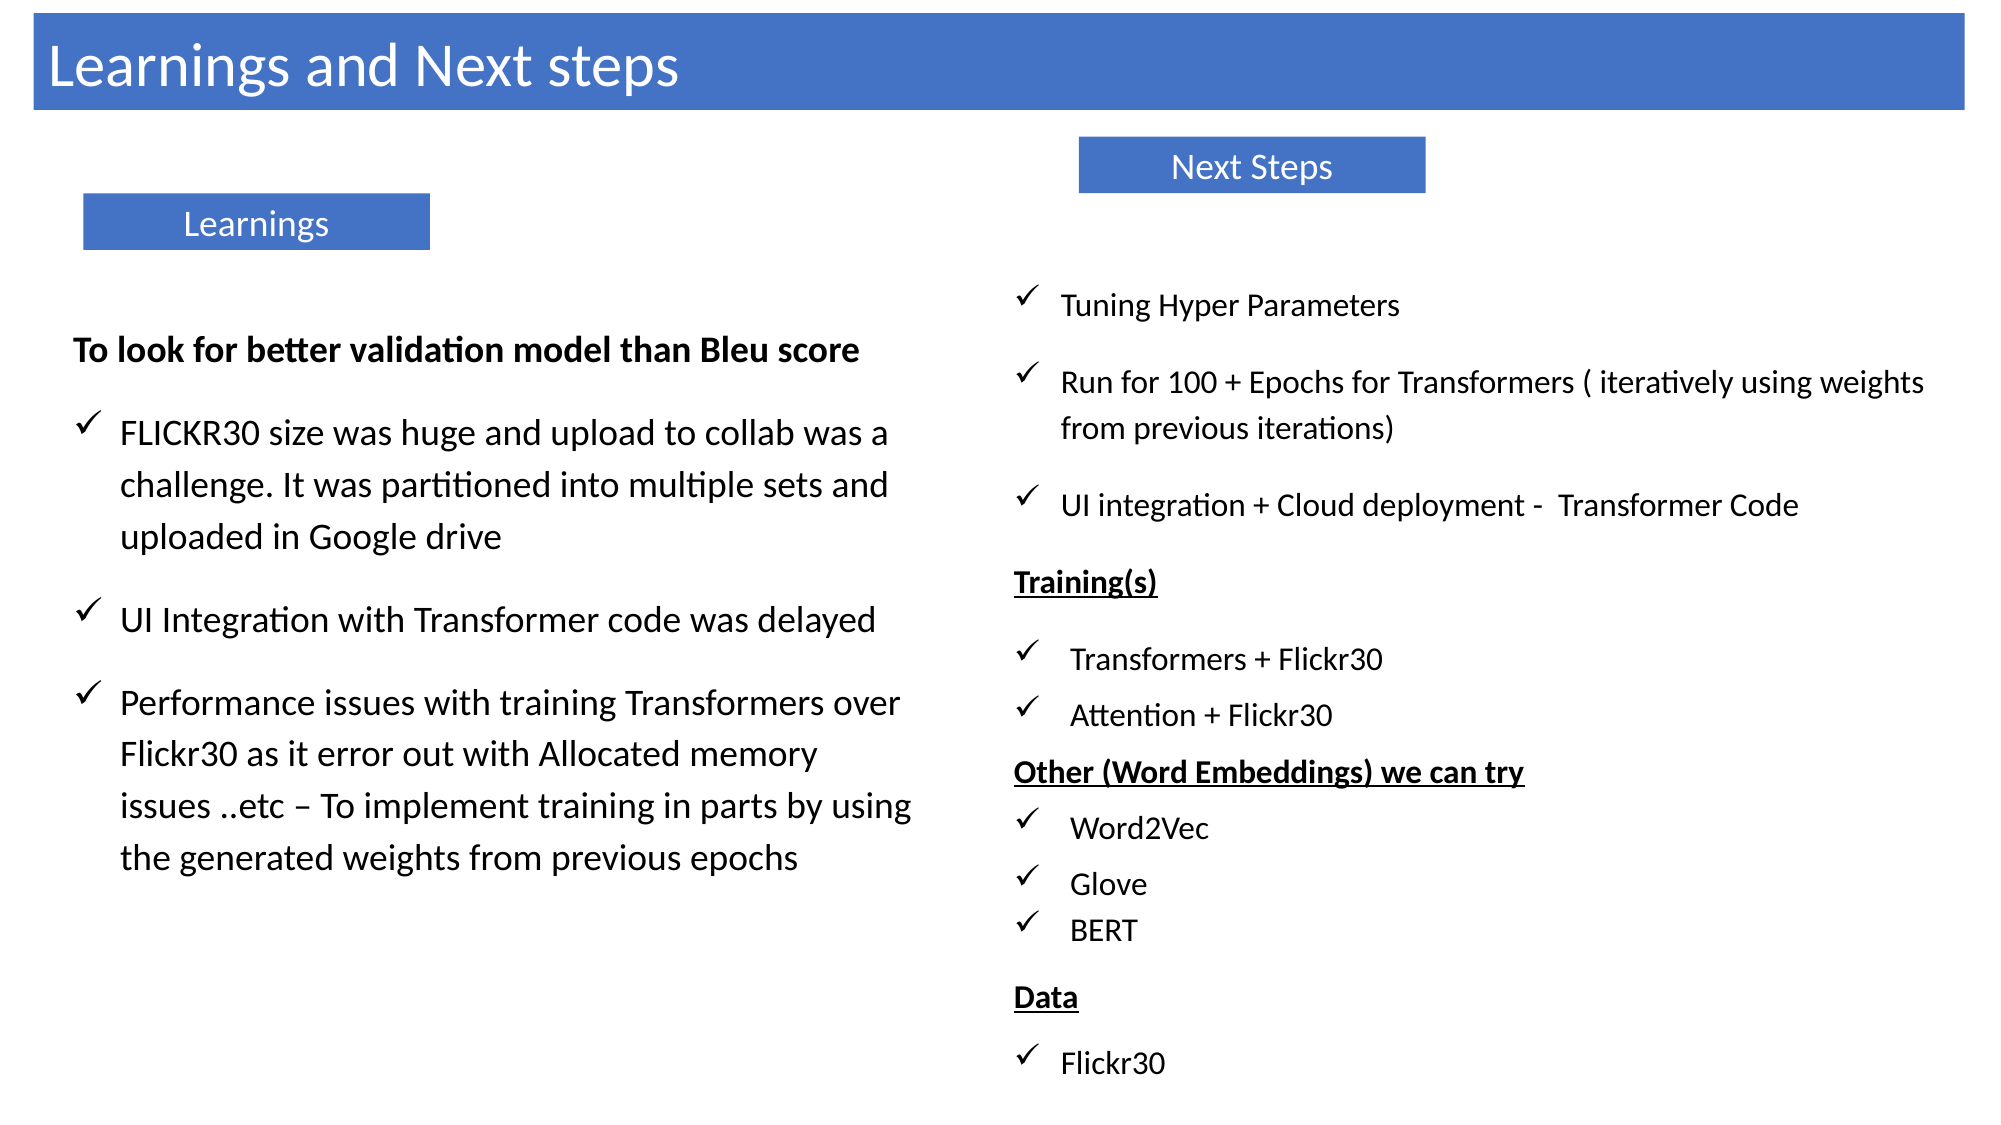

Learnings and Next steps
Next Steps
Learnings
To look for better validation model than Bleu score
FLICKR30 size was huge and upload to collab was a challenge. It was partitioned into multiple sets and uploaded in Google drive
UI Integration with Transformer code was delayed
Performance issues with training Transformers over Flickr30 as it error out with Allocated memory issues ..etc – To implement training in parts by using the generated weights from previous epochs
Tuning Hyper Parameters
Run for 100 + Epochs for Transformers ( iteratively using weights from previous iterations)
UI integration + Cloud deployment -  Transformer Code
Training(s)
Transformers + Flickr30
Attention + Flickr30
Other (Word Embeddings) we can try
Word2Vec
Glove
BERT
Data
Flickr30